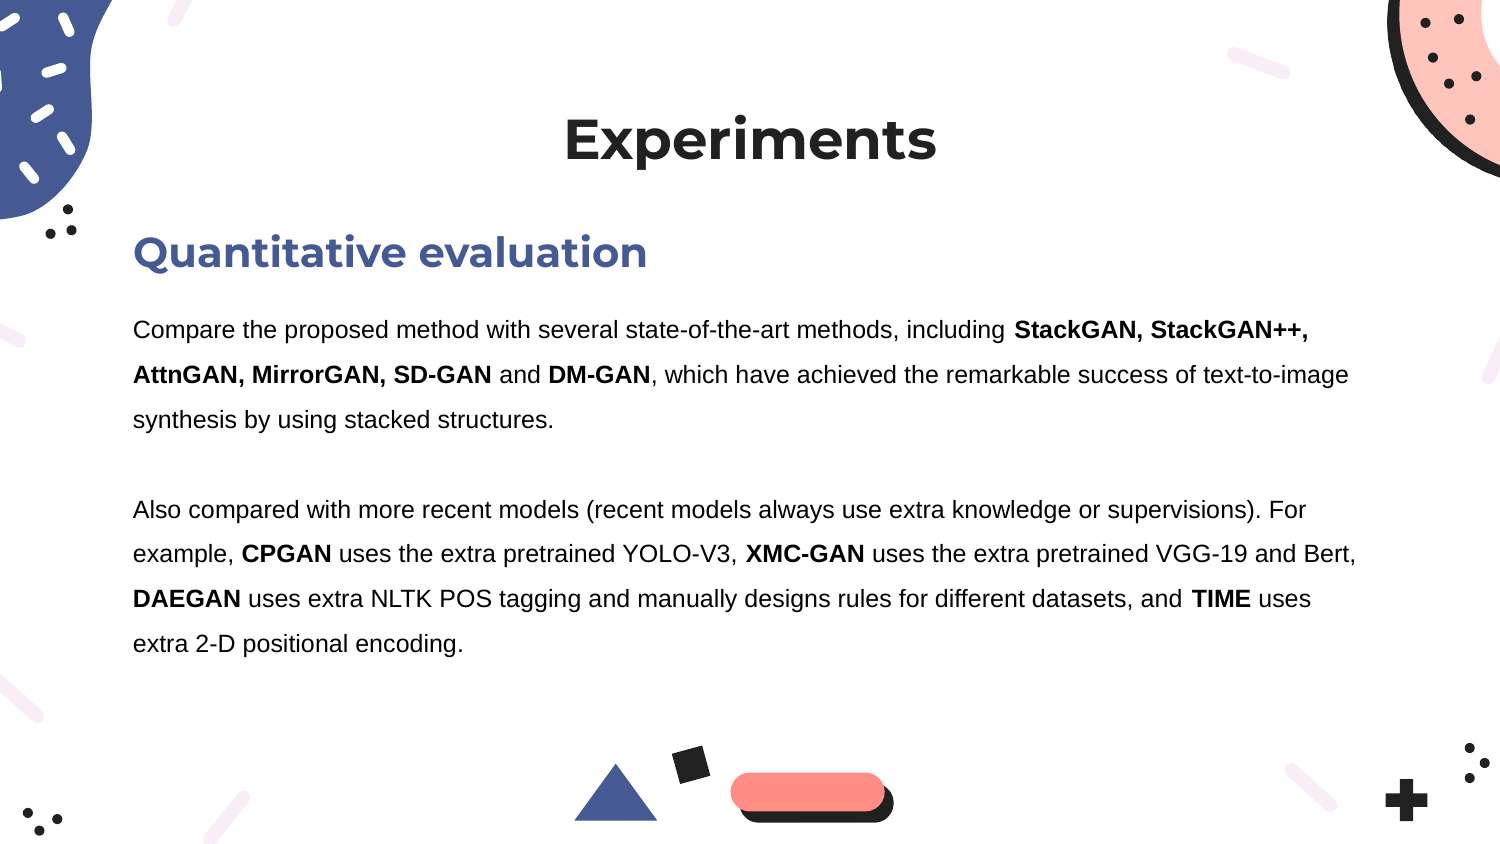

Experiments
Quantitative evaluation
Compare the proposed method with several state-of-the-art methods, including StackGAN, StackGAN++, AttnGAN, MirrorGAN, SD-GAN and DM-GAN, which have achieved the remarkable success of text-to-image synthesis by using stacked structures.

Also compared with more recent models (recent models always use extra knowledge or supervisions). For example, CPGAN uses the extra pretrained YOLO-V3, XMC-GAN uses the extra pretrained VGG-19 and Bert, DAEGAN uses extra NLTK POS tagging and manually designs rules for different datasets, and TIME uses extra 2-D positional encoding.